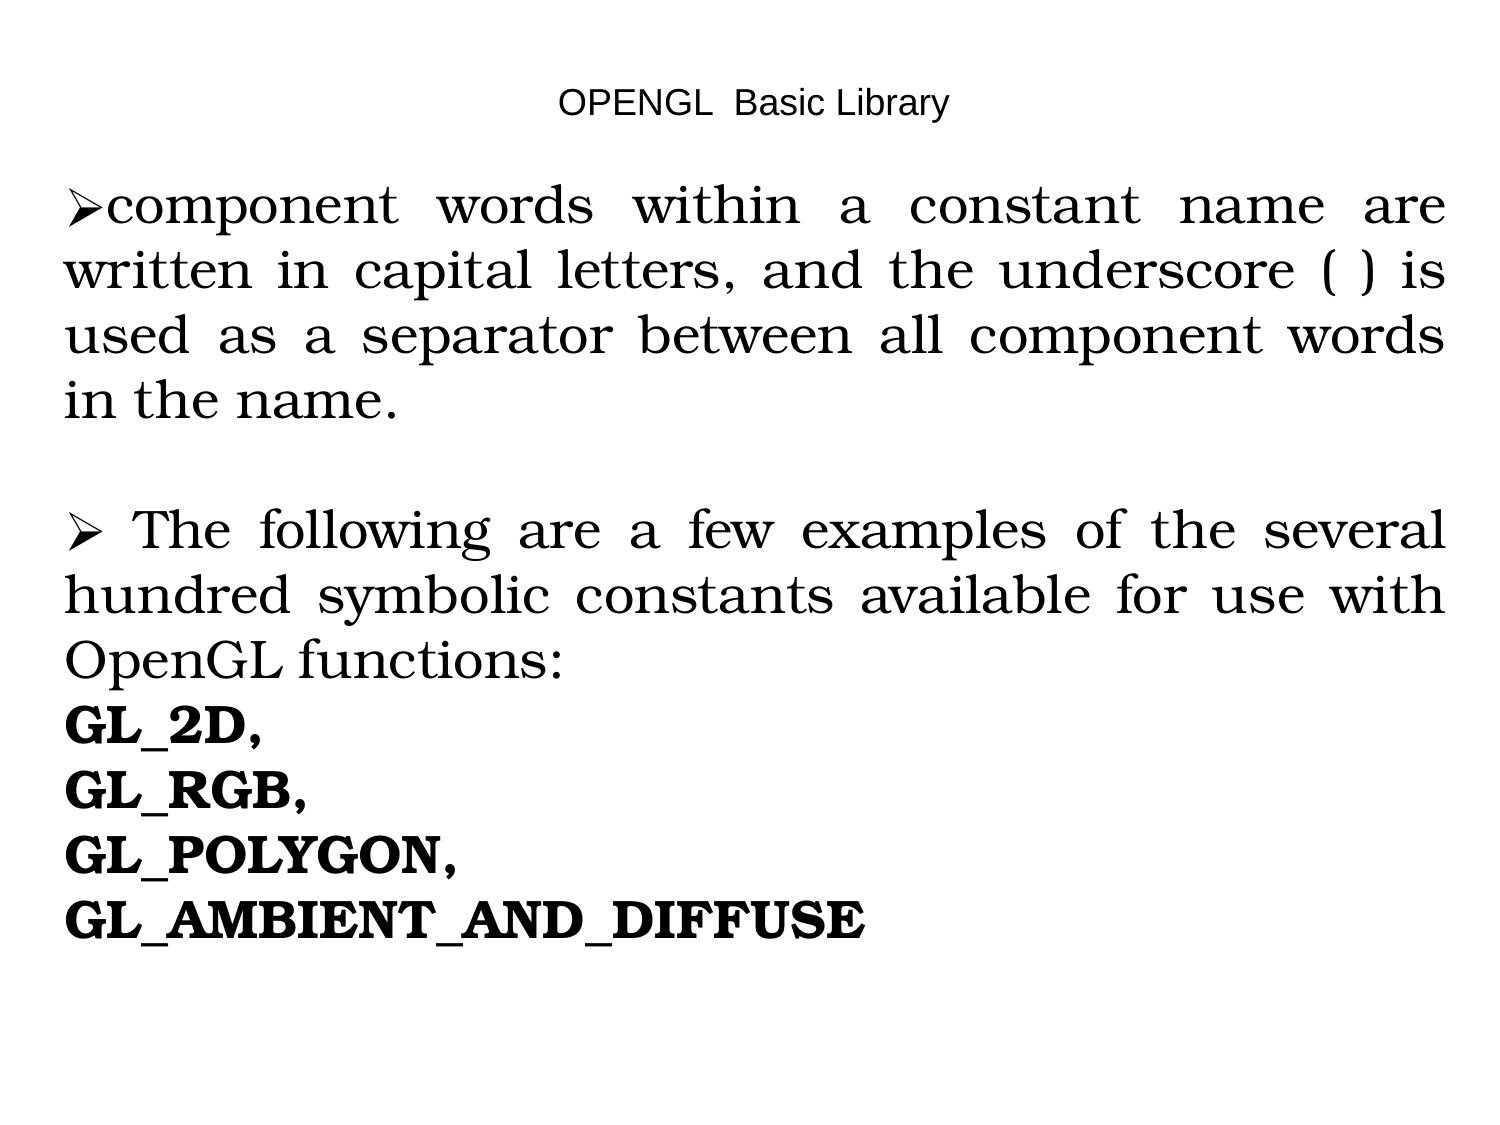

OPENGL  Basic Library
component words within a constant name are written in capital letters, and the underscore ( ) is used as a separator between all component words in the name.

 The following are a few examples of the several hundred symbolic constants available for use with OpenGL functions:
GL_2D,
GL_RGB,
GL_POLYGON,
GL_AMBIENT_AND_DIFFUSE